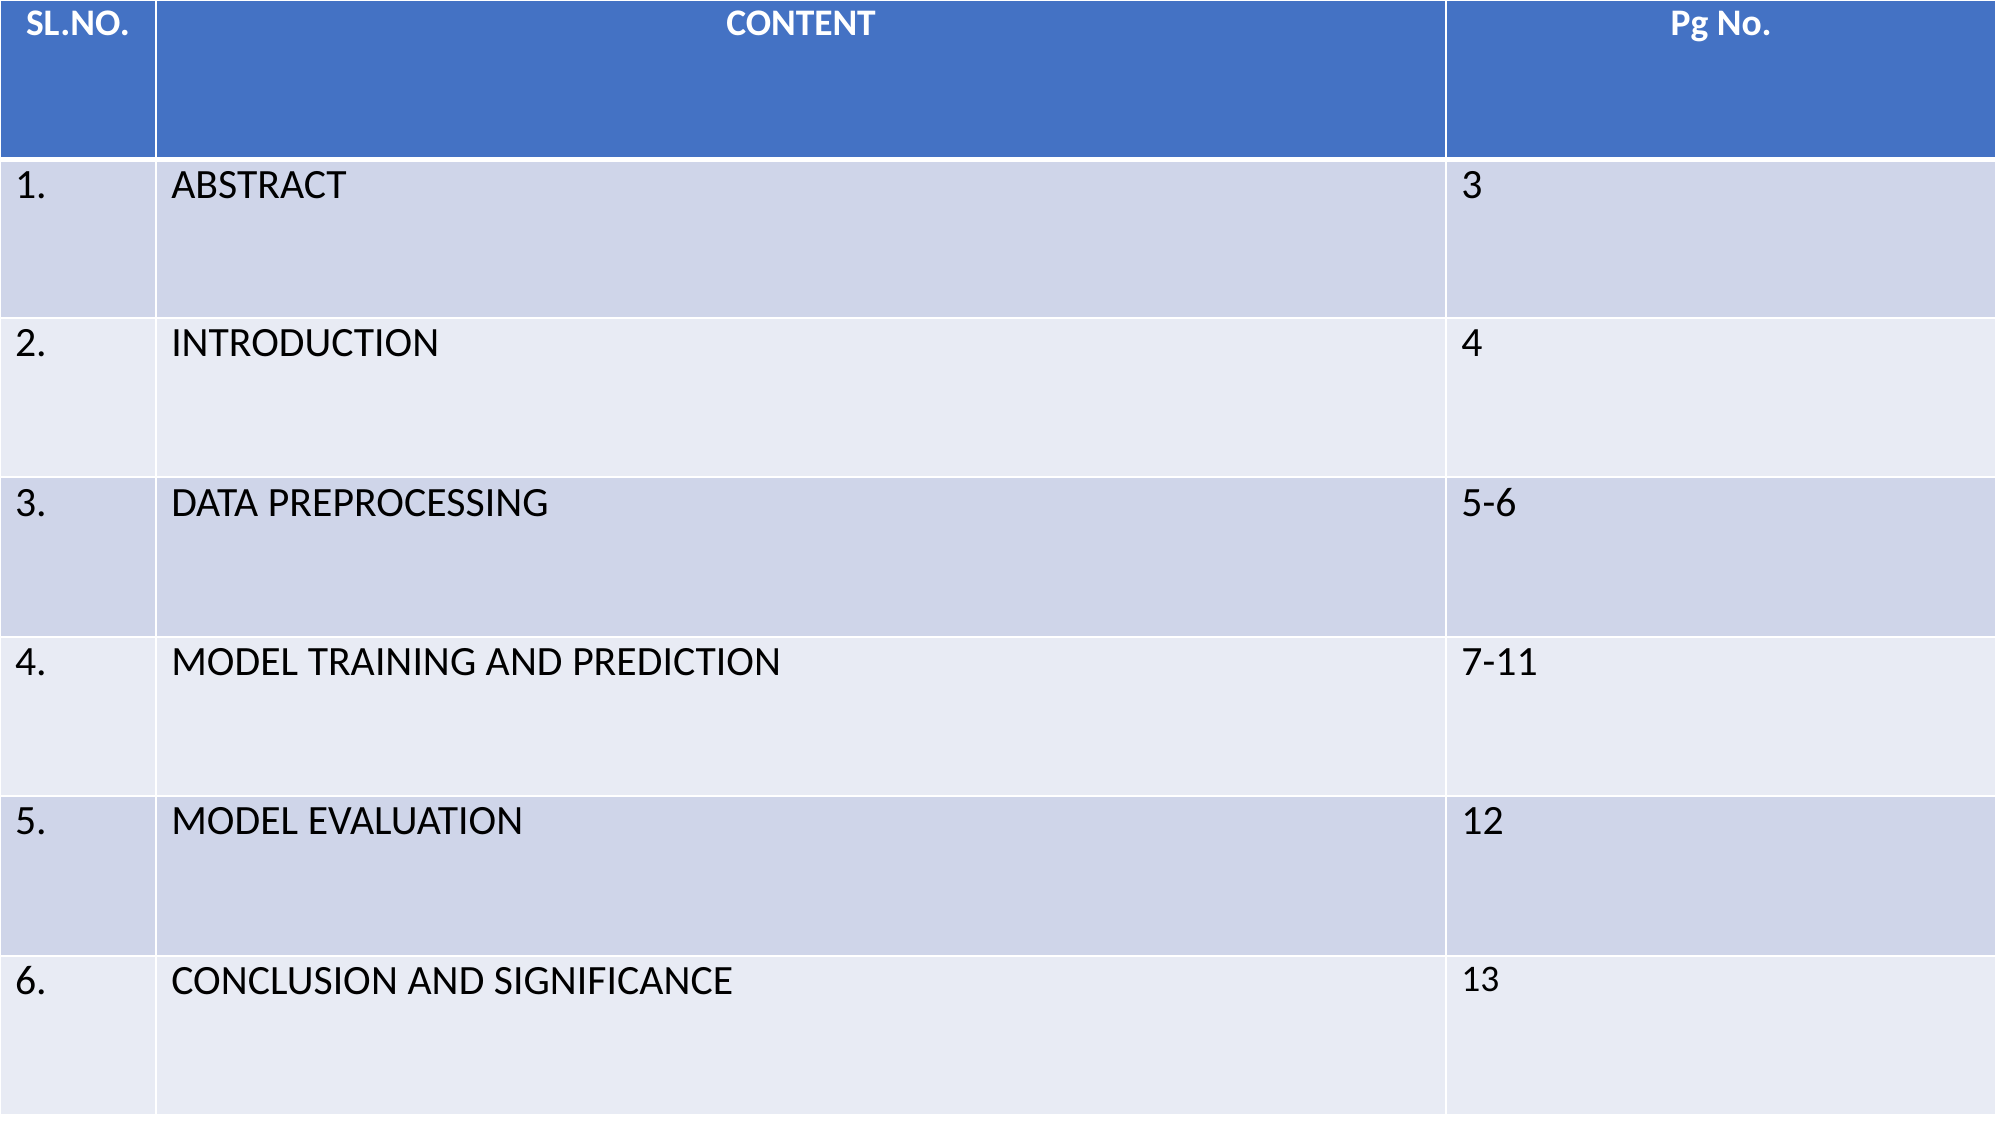

| SL.NO. | CONTENT | Pg No. |
| --- | --- | --- |
| 1. | ABSTRACT | 3 |
| 2. | INTRODUCTION | 4 |
| 3. | DATA PREPROCESSING | 5-6 |
| 4. | MODEL TRAINING AND PREDICTION | 7-11 |
| 5. | MODEL EVALUATION | 12 |
| 6. | CONCLUSION AND SIGNIFICANCE | 13 |
2